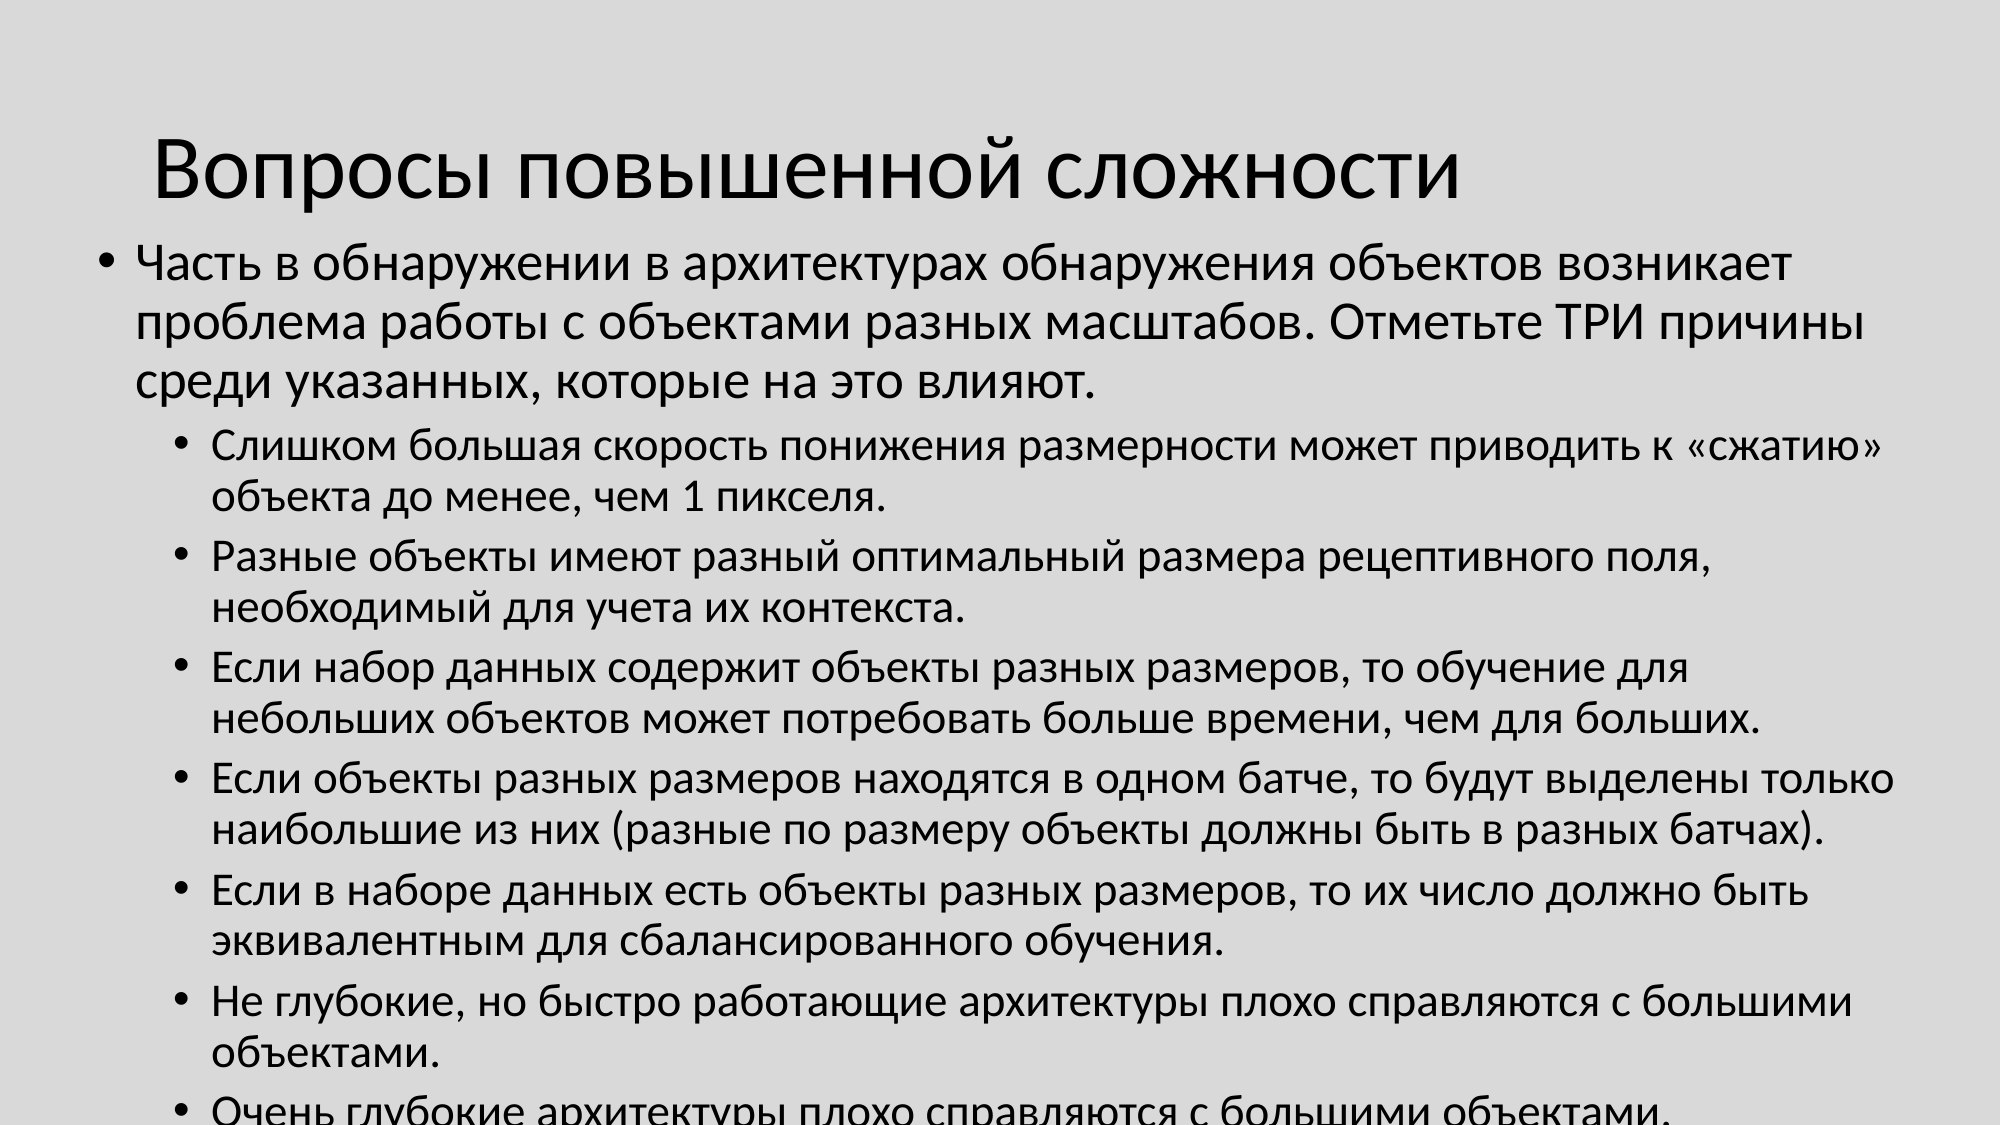

# Вопросы повышенной сложности
Часть в обнаружении в архитектурах обнаружения объектов возникает проблема работы с объектами разных масштабов. Отметьте ТРИ причины среди указанных, которые на это влияют.
Слишком большая скорость понижения размерности может приводить к «сжатию» объекта до менее, чем 1 пикселя.
Разные объекты имеют разный оптимальный размера рецептивного поля, необходимый для учета их контекста.
Если набор данных содержит объекты разных размеров, то обучение для небольших объектов может потребовать больше времени, чем для больших.
Если объекты разных размеров находятся в одном батче, то будут выделены только наибольшие из них (разные по размеру объекты должны быть в разных батчах).
Если в наборе данных есть объекты разных размеров, то их число должно быть эквивалентным для сбалансированного обучения.
Не глубокие, но быстро работающие архитектуры плохо справляются с большими объектами.
Очень глубокие архитектуры плохо справляются с большими объектами.